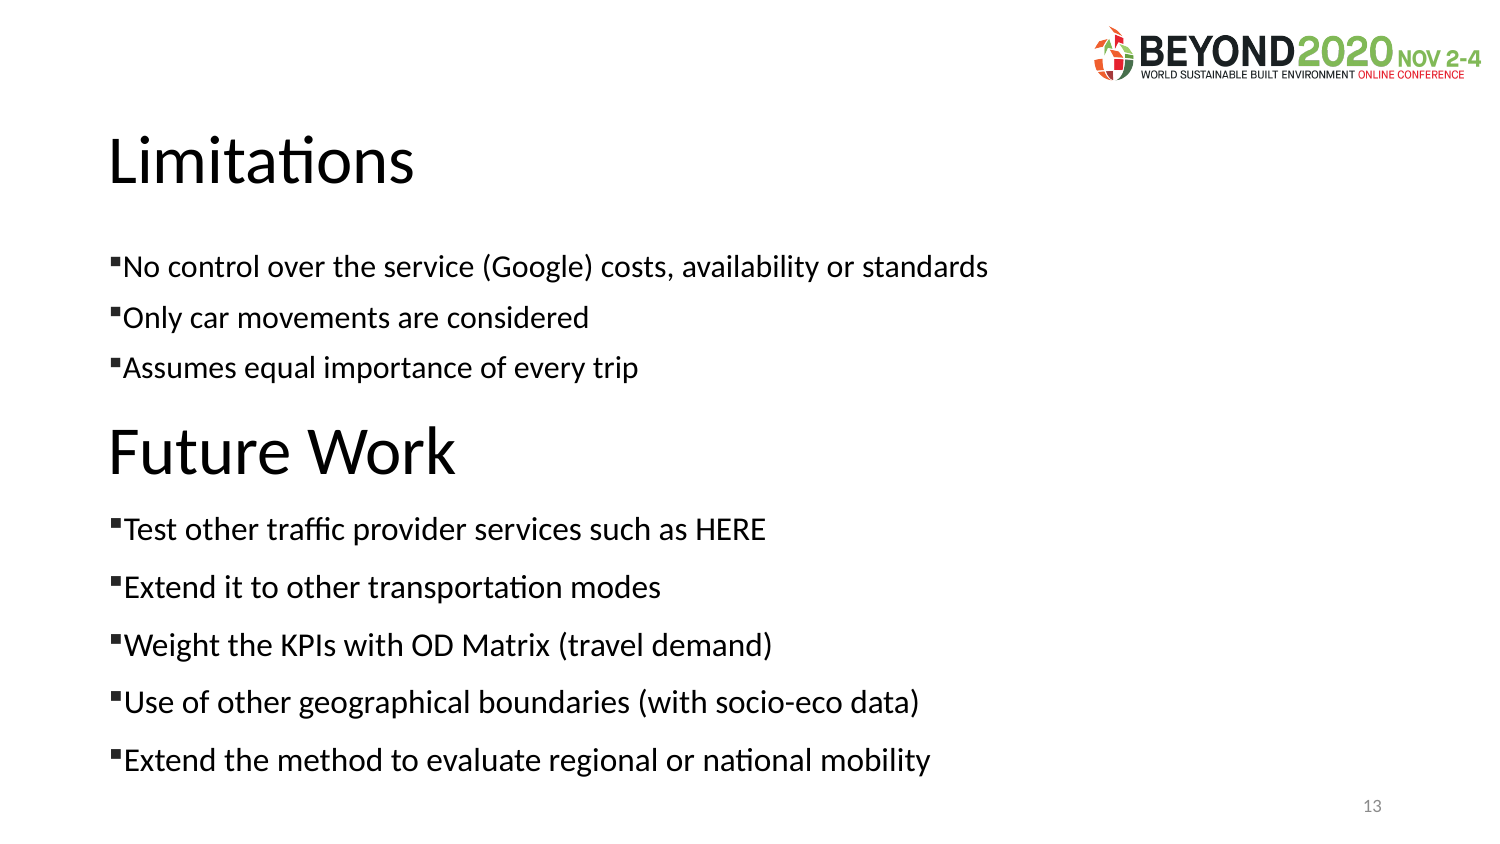

# Limitations
No control over the service (Google) costs, availability or standards
Only car movements are considered
Assumes equal importance of every trip

Future Work
Test other traffic provider services such as HERE
Extend it to other transportation modes
Weight the KPIs with OD Matrix (travel demand)
Use of other geographical boundaries (with socio-eco data)
Extend the method to evaluate regional or national mobility

13